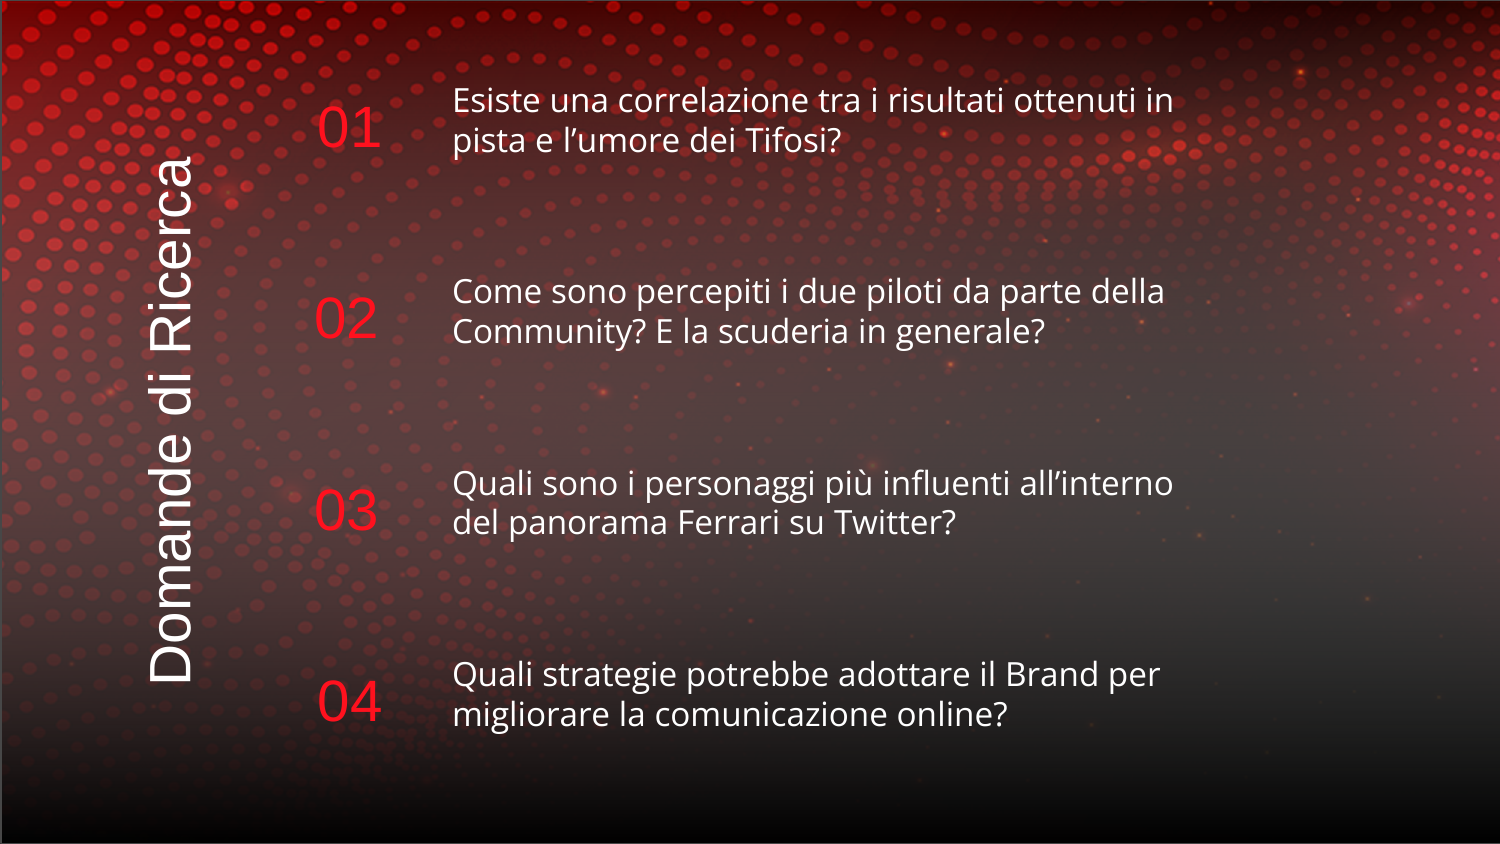

Esiste una correlazione tra i risultati ottenuti in pista e l’umore dei Tifosi?
01
Come sono percepiti i due piloti da parte della Community? E la scuderia in generale?
02
# Domande di Ricerca
Quali sono i personaggi più influenti all’interno del panorama Ferrari su Twitter?
03
Quali strategie potrebbe adottare il Brand per migliorare la comunicazione online?
04